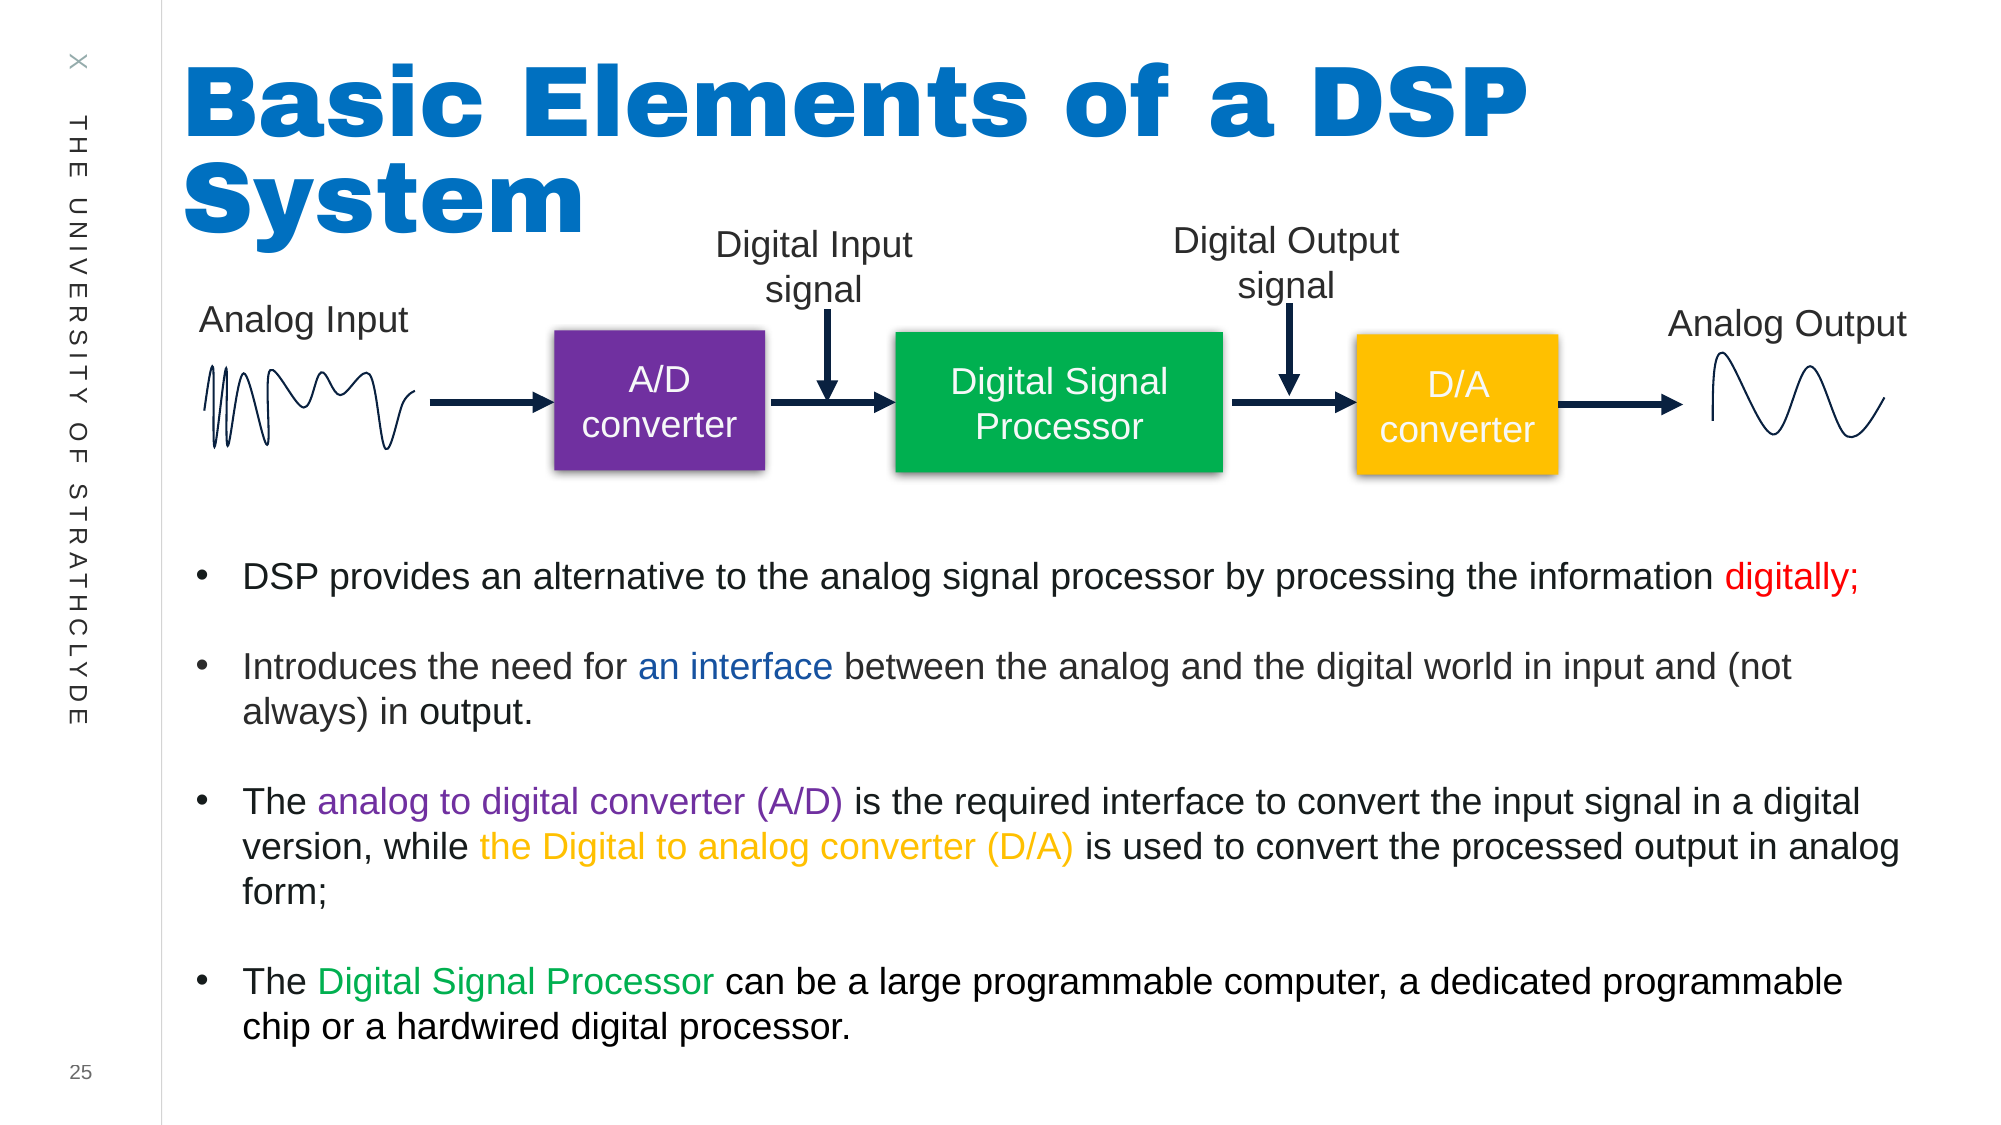

# Basic Elements of a DSP System
Digital Output signal
Digital Input signal
Analog Input
Analog Output
A/D converter
Digital Signal Processor
D/A converter

DSP provides an alternative to the analog signal processor by processing the information digitally;

Introduces the need for an interface between the analog and the digital world in input and (not always) in output.

The analog to digital converter (A/D) is the required interface to convert the input signal in a digital version, while the Digital to analog converter (D/A) is used to convert the processed output in analog form;

The Digital Signal Processor can be a large programmable computer, a dedicated programmable chip or a hardwired digital processor.

25